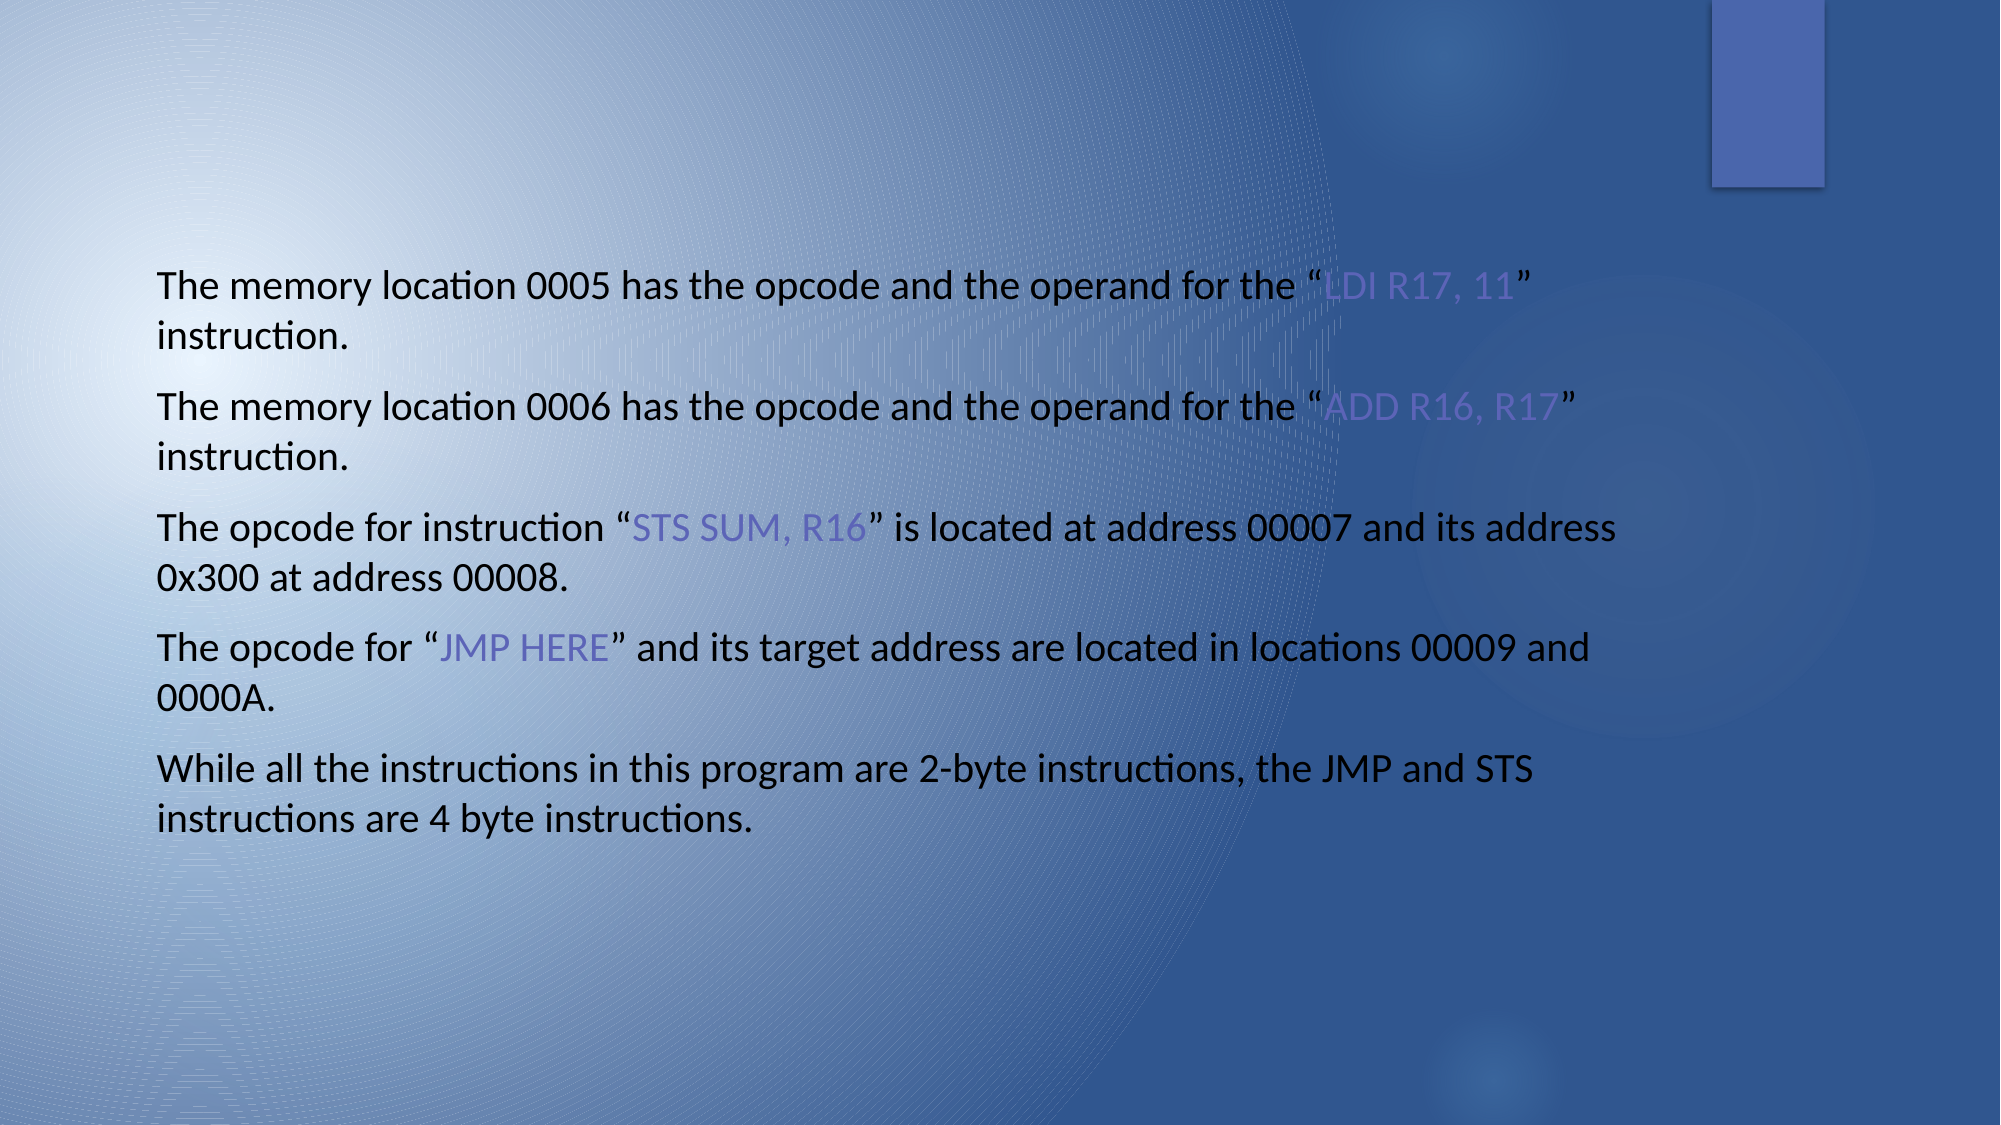

#
The memory location 0005 has the opcode and the operand for the “LDI R17, 11” instruction.
The memory location 0006 has the opcode and the operand for the “ADD R16, R17” instruction.
The opcode for instruction “STS SUM, R16” is located at address 00007 and its address 0x300 at address 00008.
The opcode for “JMP HERE” and its target address are located in locations 00009 and 0000A.
While all the instructions in this program are 2-byte instructions, the JMP and STS instructions are 4 byte instructions.